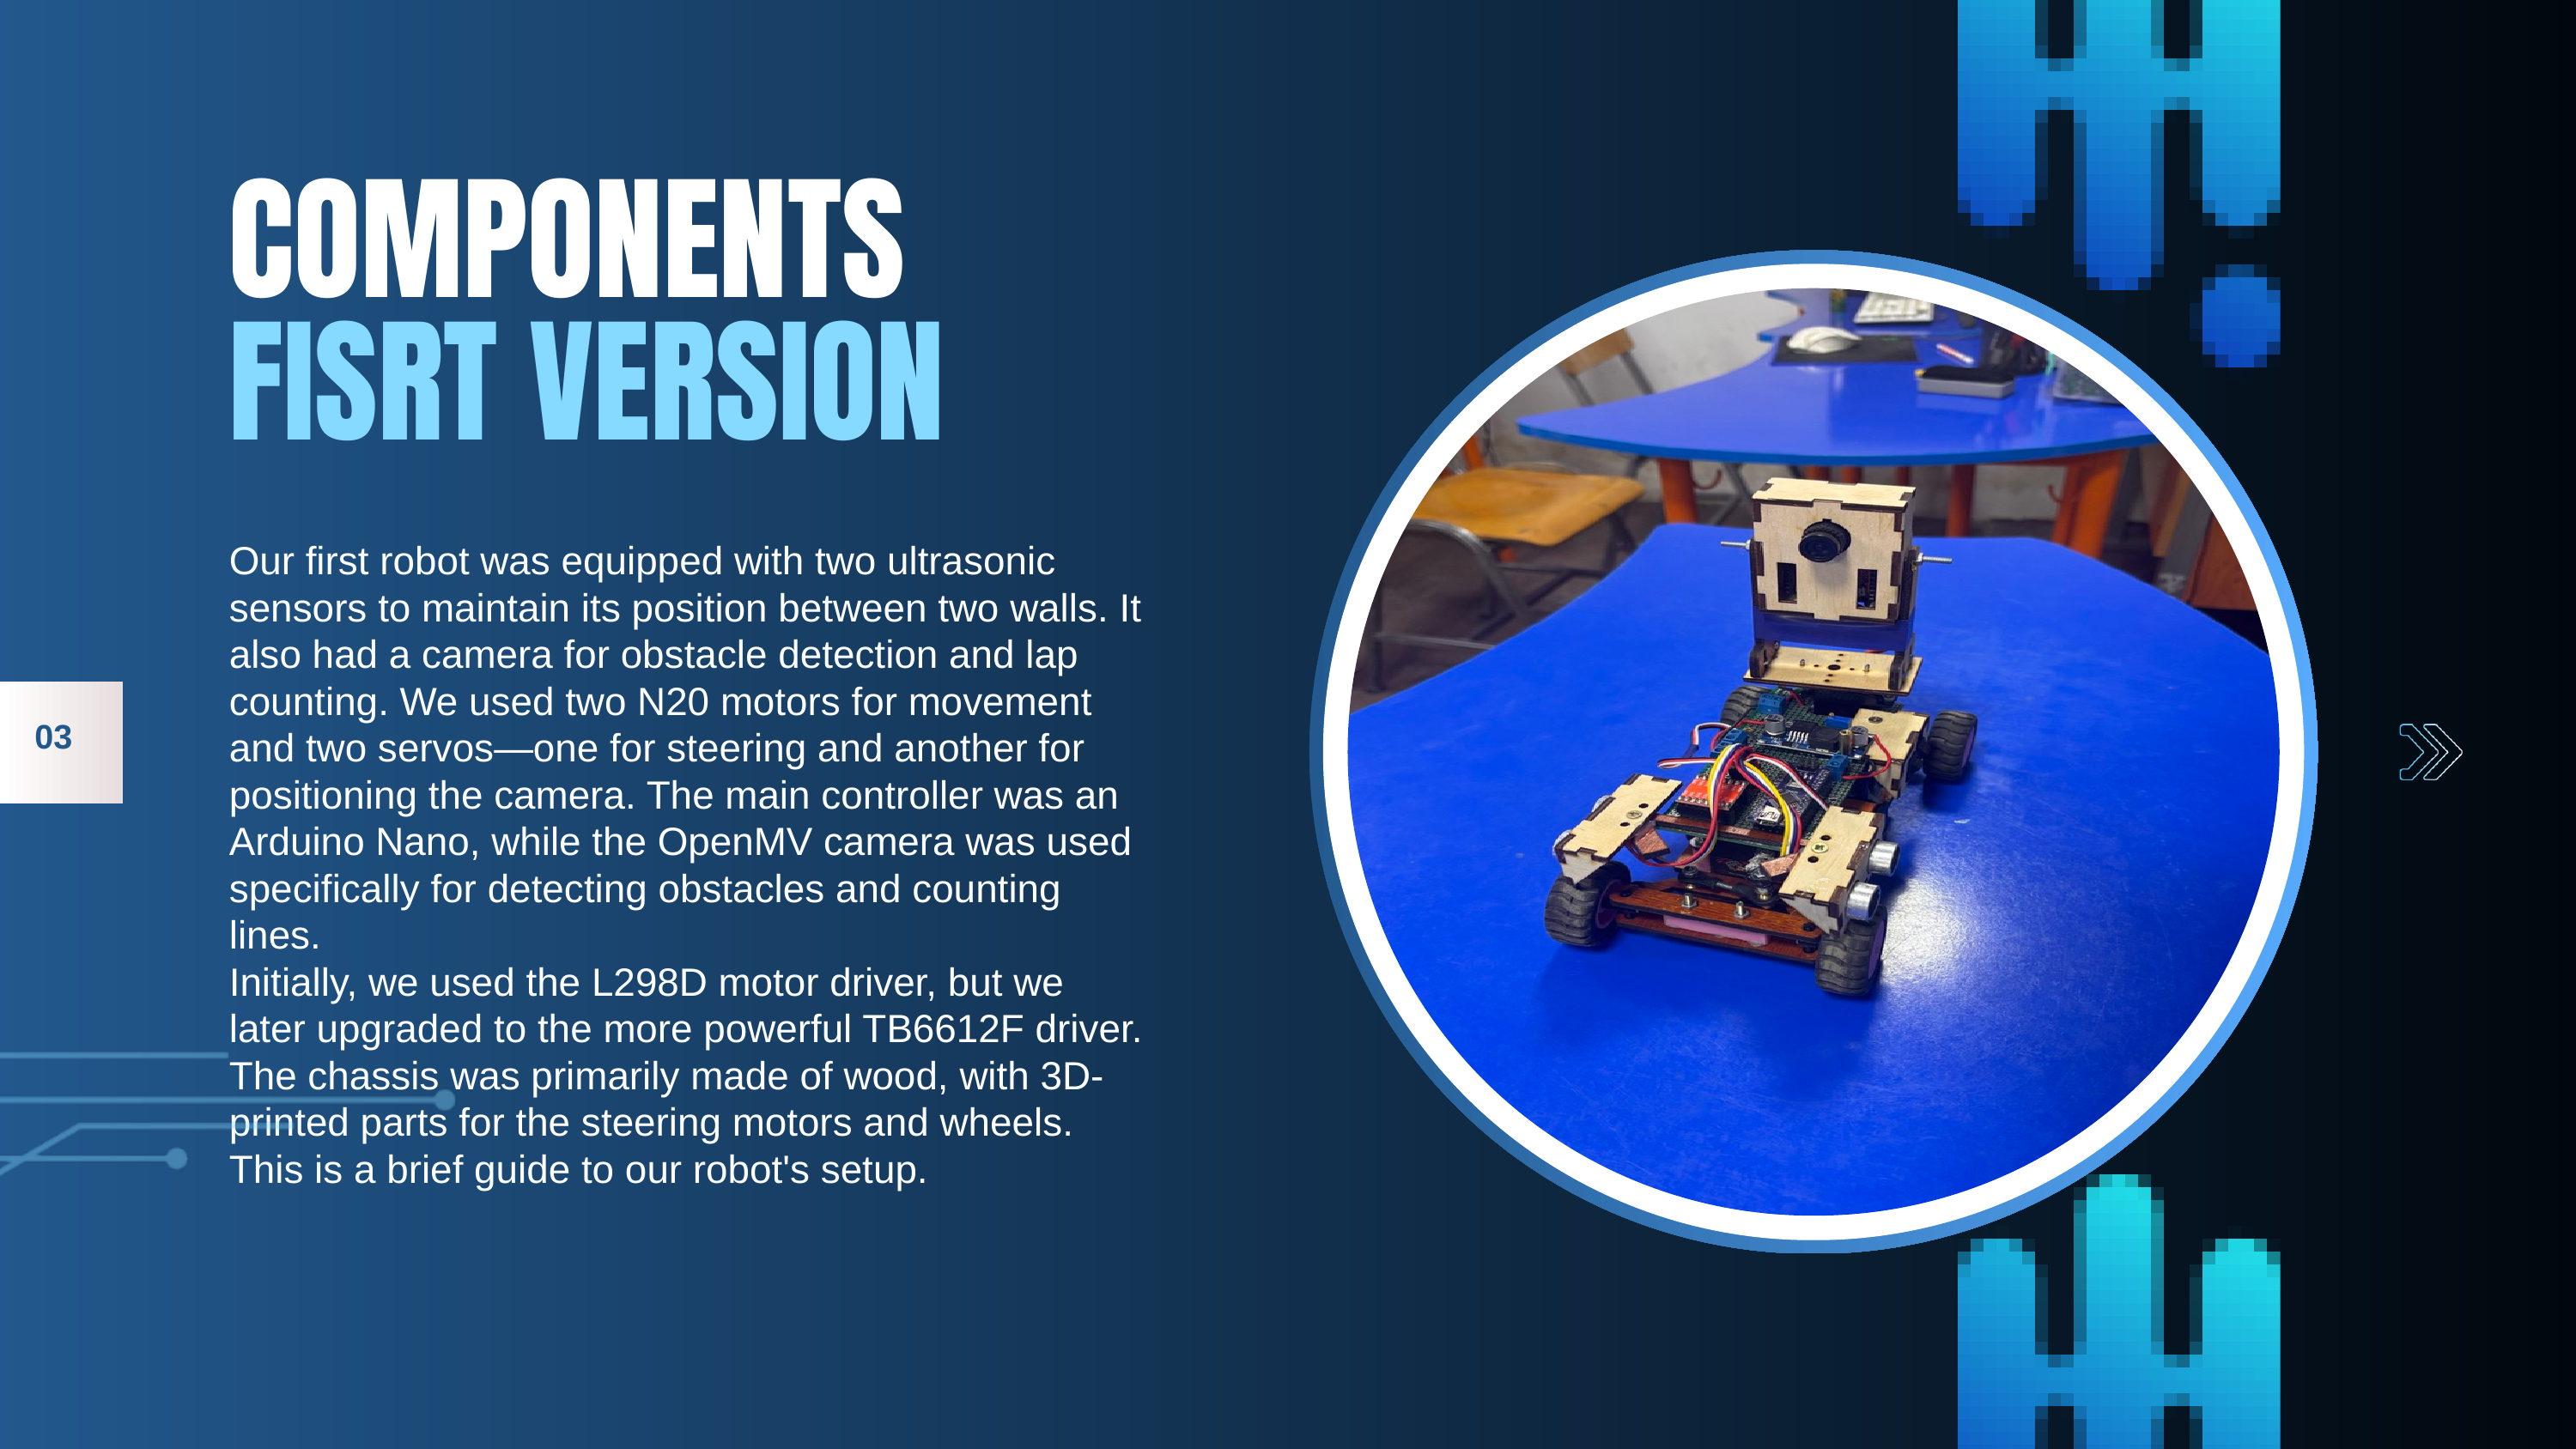

COMPONENTS

FISRT VERSION
Our first robot was equipped with two ultrasonic sensors to maintain its position between two walls. It also had a camera for obstacle detection and lap counting. We used two N20 motors for movement and two servos—one for steering and another for positioning the camera. The main controller was an Arduino Nano, while the OpenMV camera was used specifically for detecting obstacles and counting lines.
Initially, we used the L298D motor driver, but we later upgraded to the more powerful TB6612F driver. The chassis was primarily made of wood, with 3D-printed parts for the steering motors and wheels. This is a brief guide to our robot's setup.

03